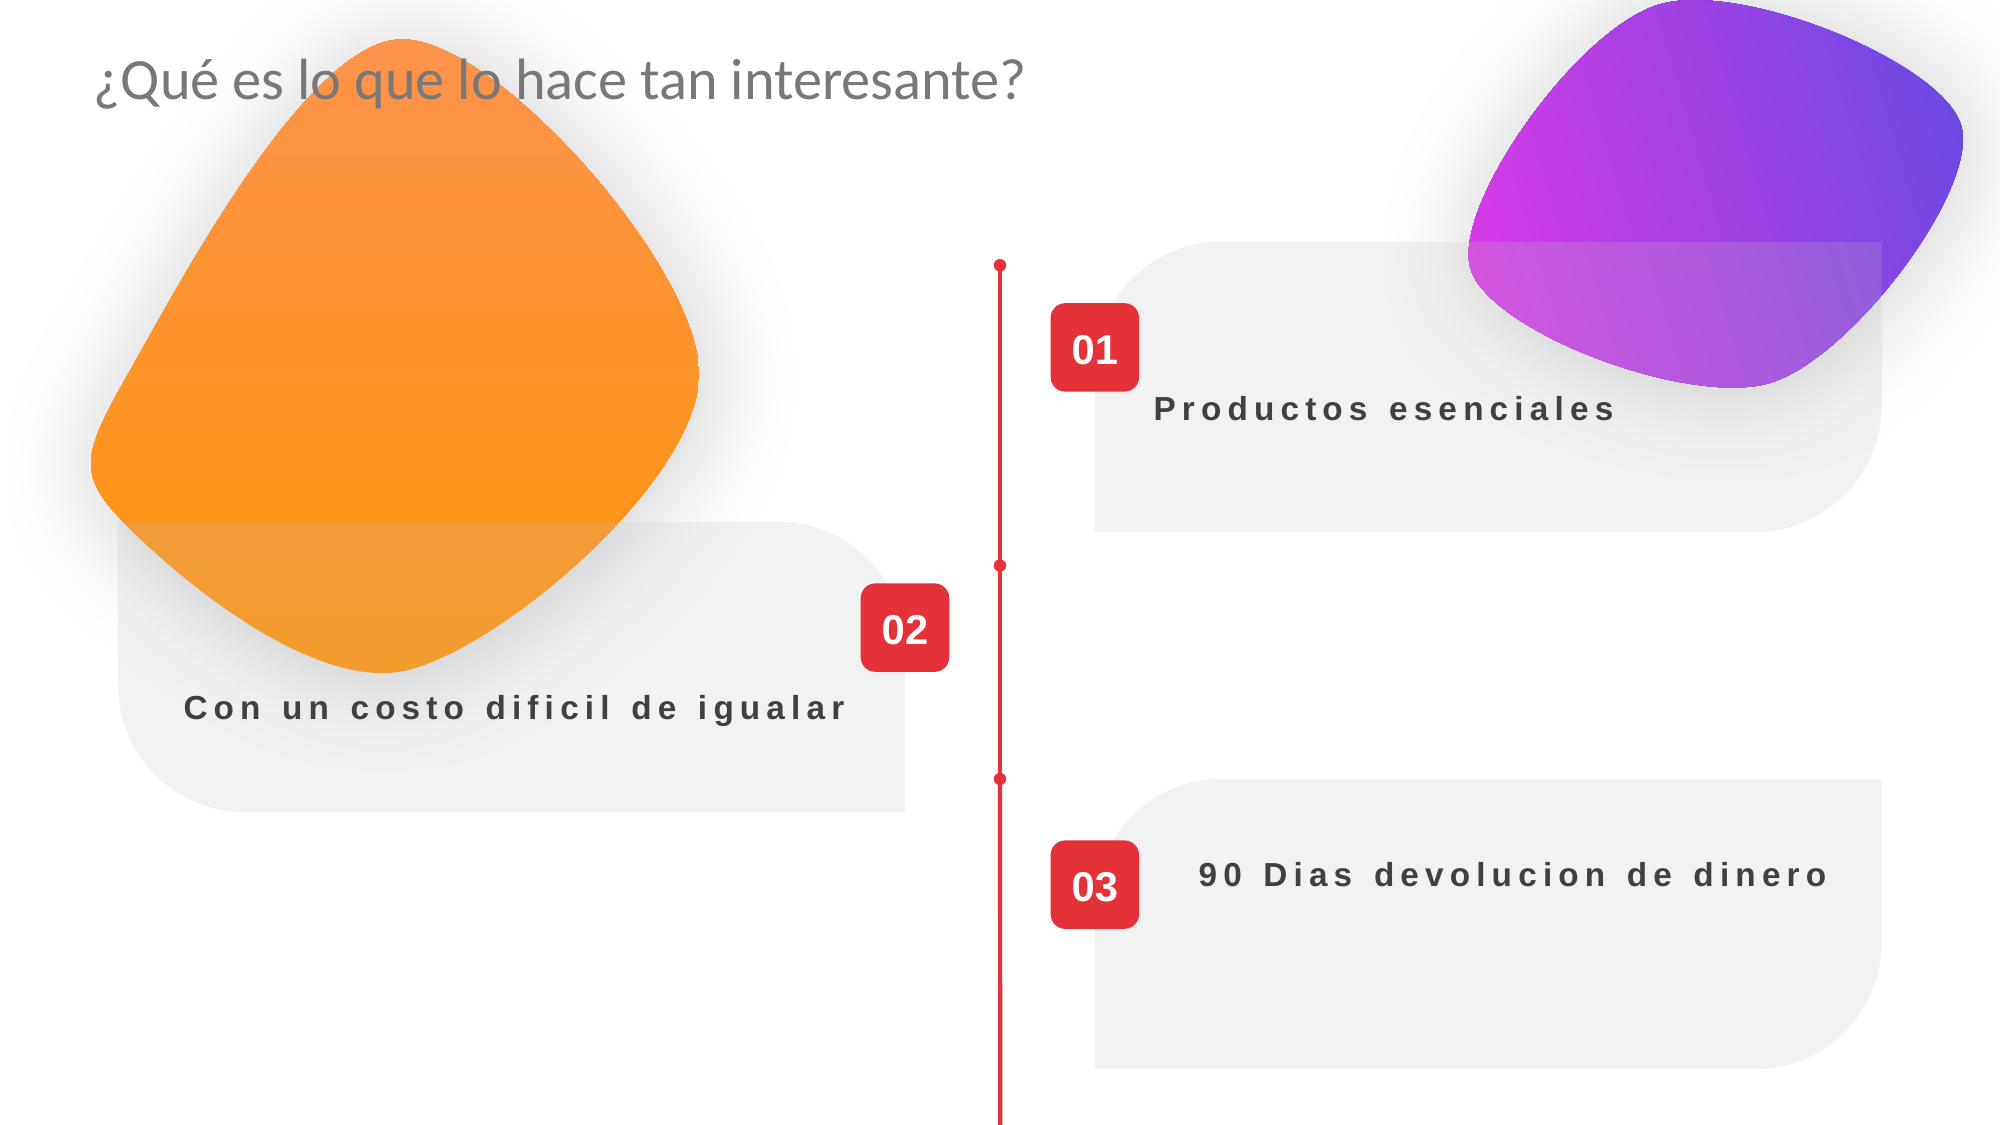

¿Qué es lo que lo hace tan interesante?

01
Productos esenciales

02
Con un costo dificil de igualar

03
90 Dias devolucion de dinero